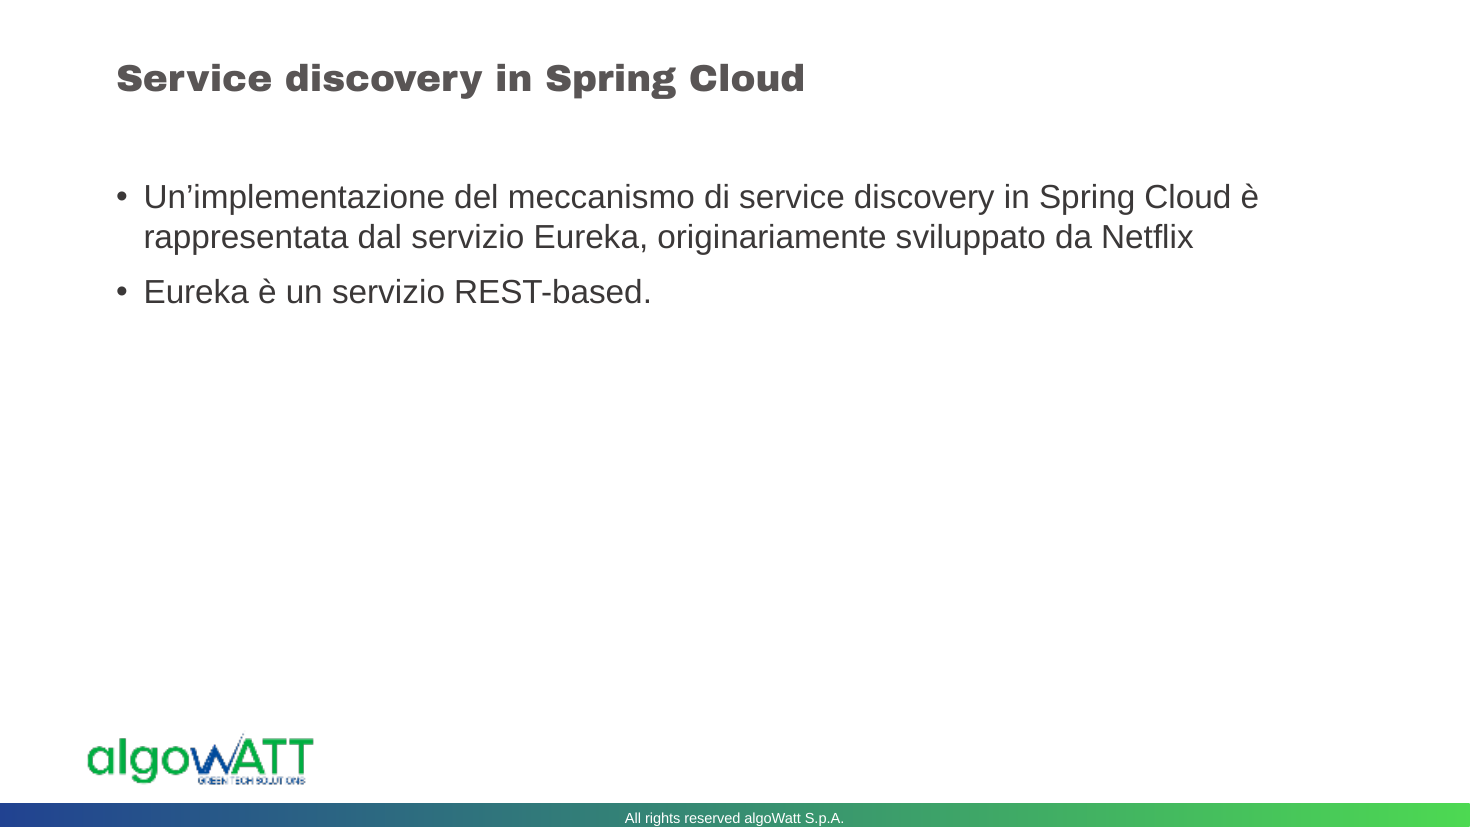

# Service discovery in Spring Cloud
Un’implementazione del meccanismo di service discovery in Spring Cloud è rappresentata dal servizio Eureka, originariamente sviluppato da Netflix
Eureka è un servizio REST-based.
All rights reserved algoWatt S.p.A.